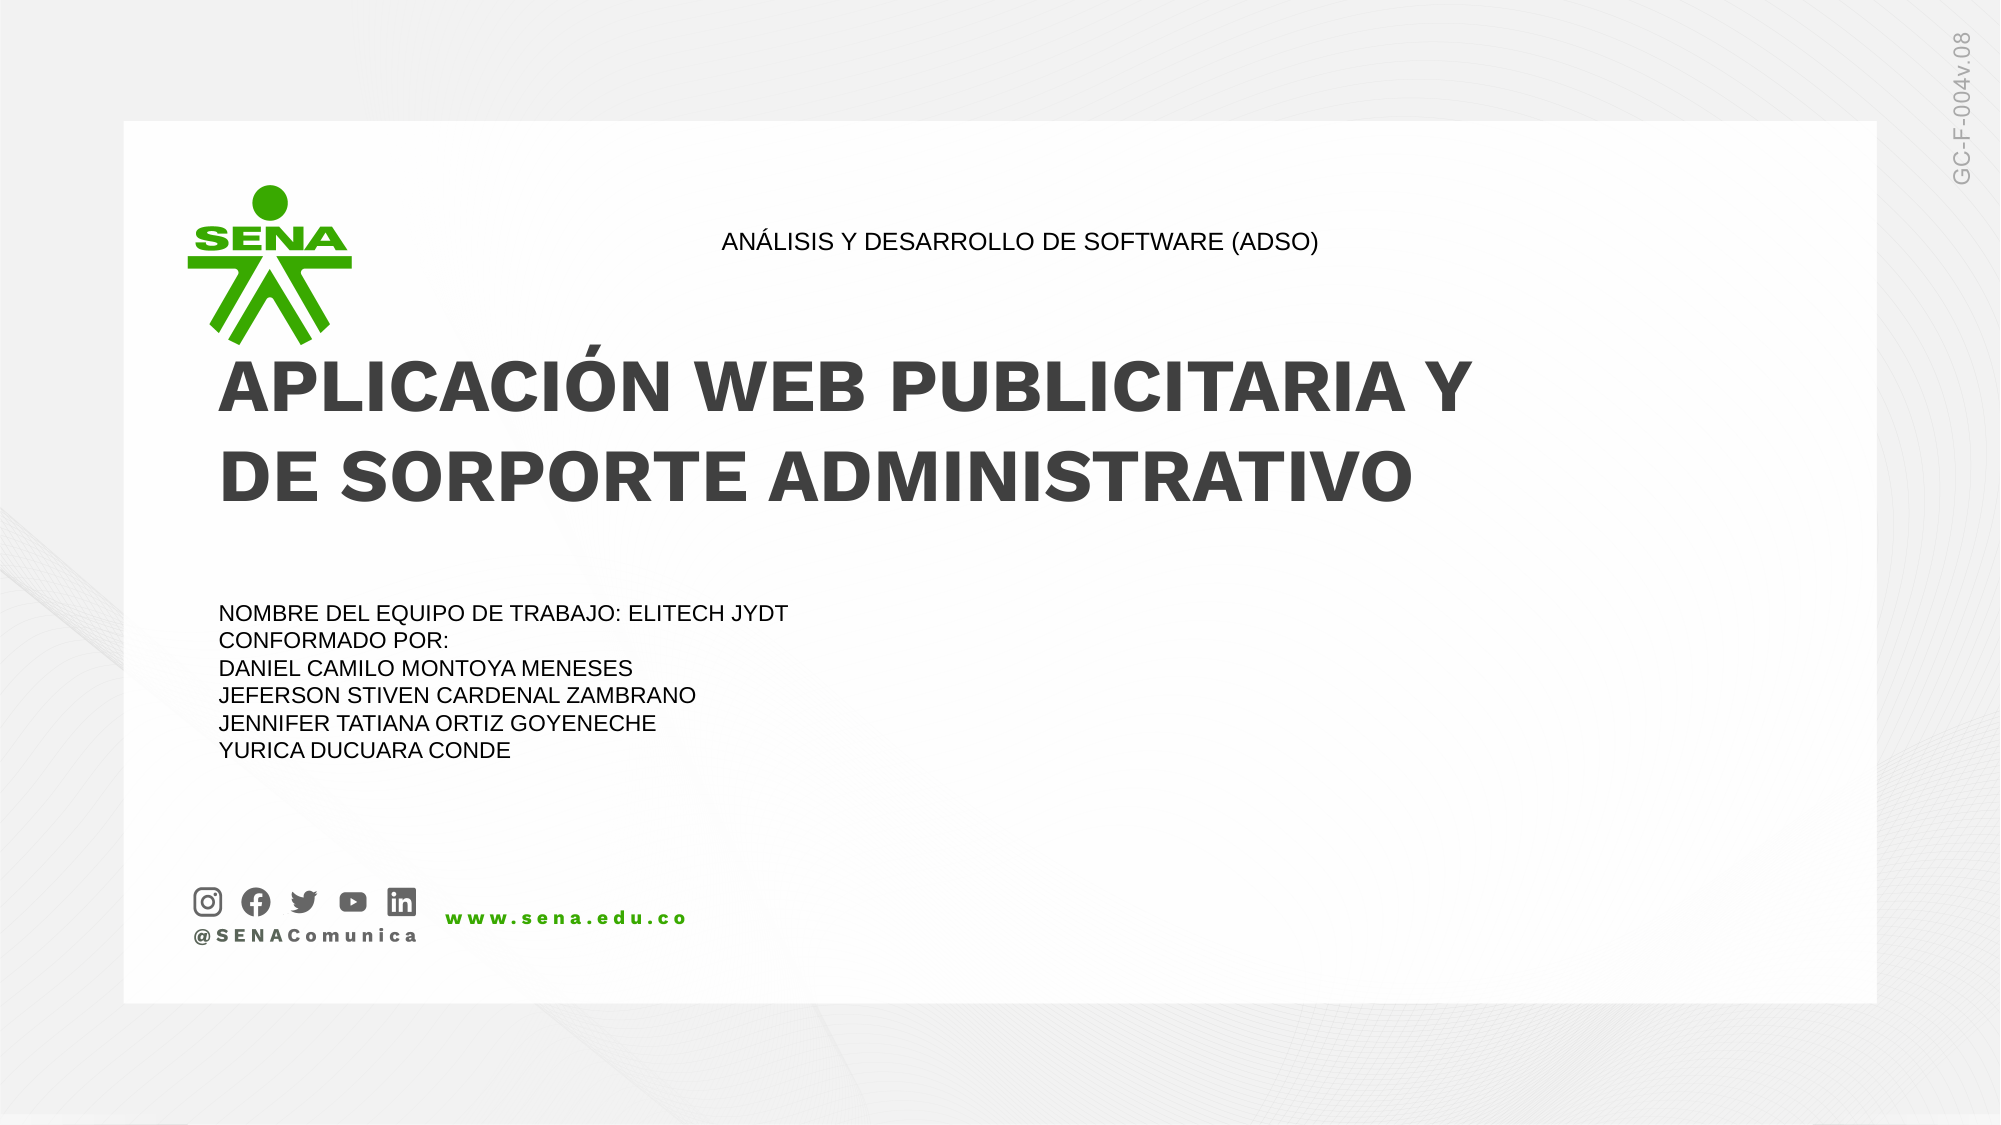

ANÁLISIS Y DESARROLLO DE SOFTWARE (ADSO)
APLICACIÓN WEB PUBLICITARIA Y DE SORPORTE ADMINISTRATIVO
NOMBRE DEL EQUIPO DE TRABAJO: ELITECH JYDT
CONFORMADO POR:
DANIEL CAMILO MONTOYA MENESES
JEFERSON STIVEN CARDENAL ZAMBRANO
JENNIFER TATIANA ORTIZ GOYENECHE
YURICA DUCUARA CONDE